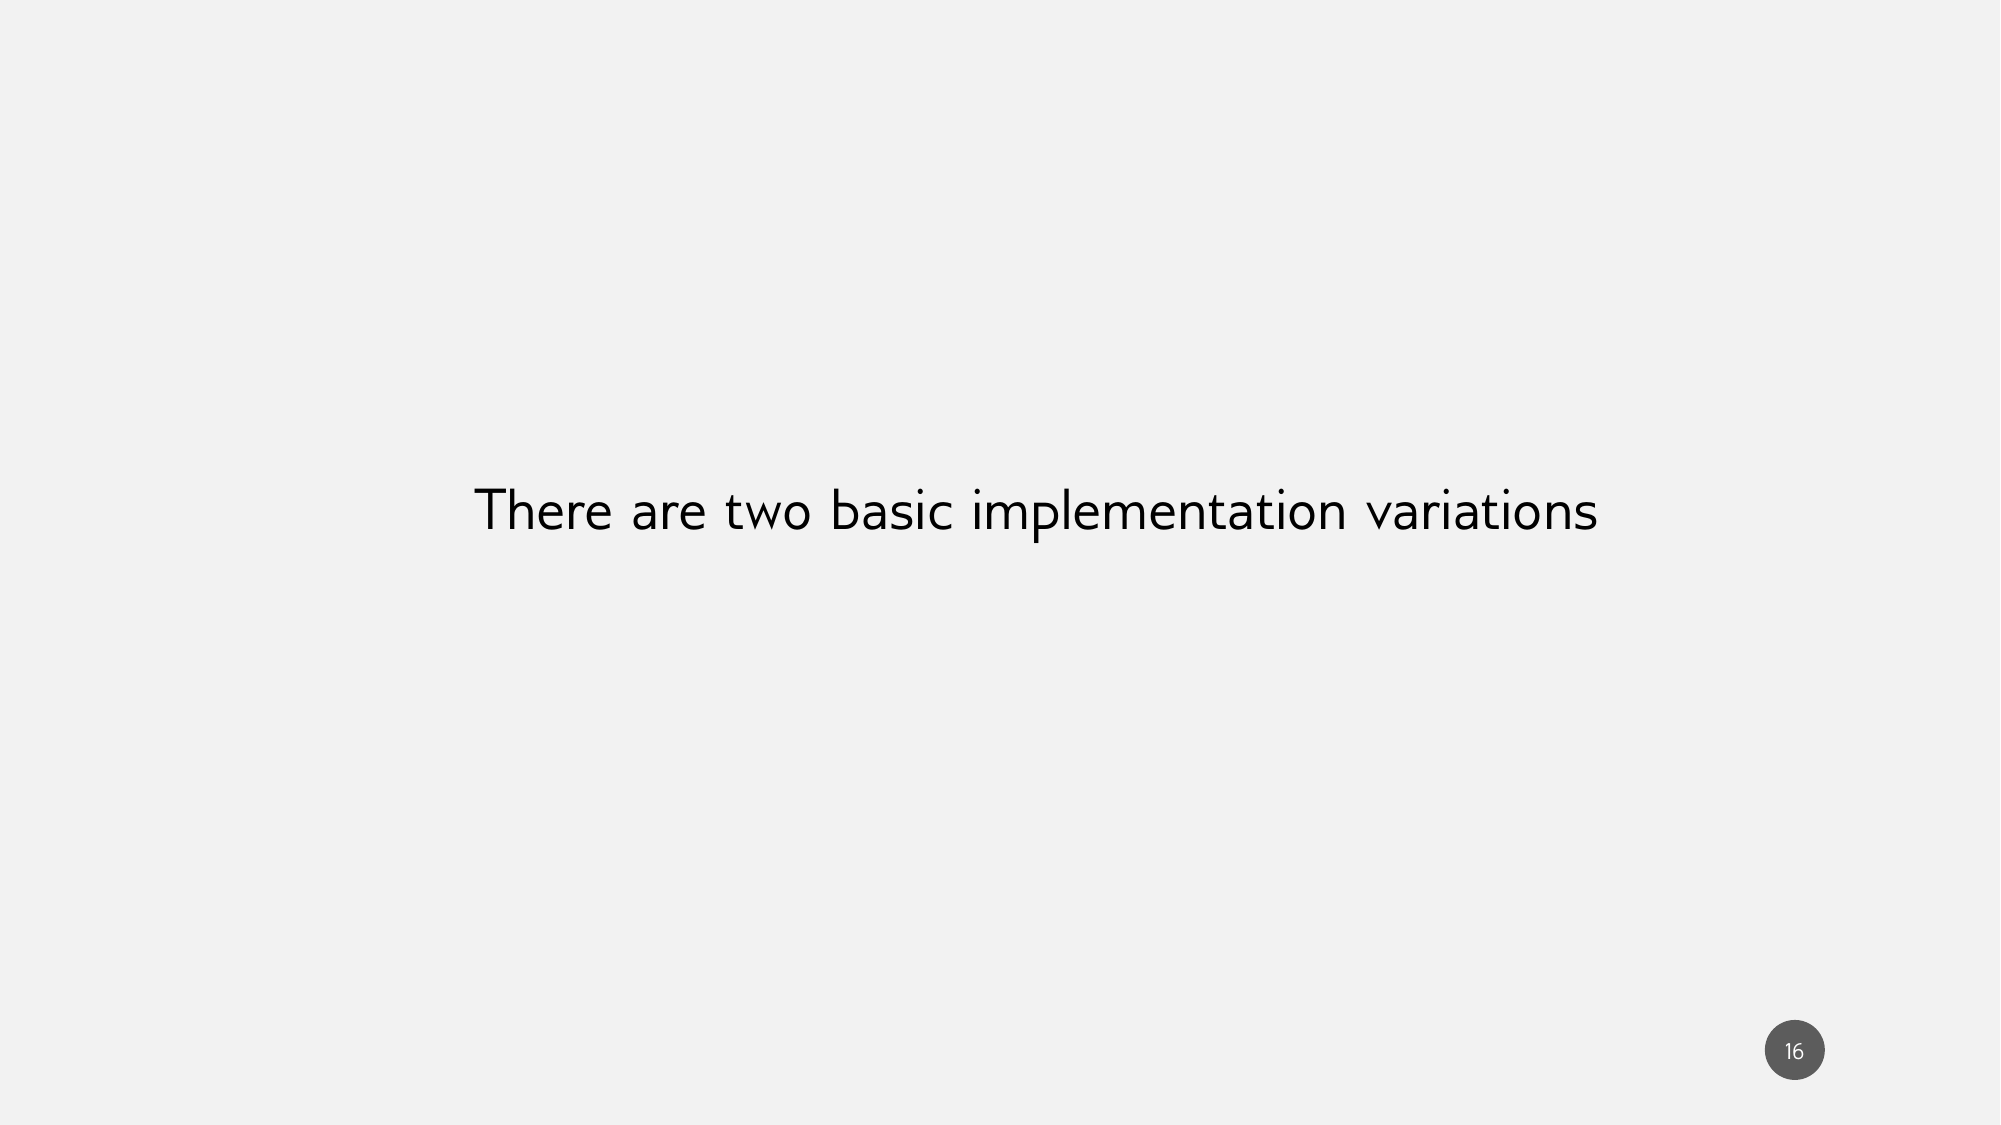

There are two basic implementation variations
16